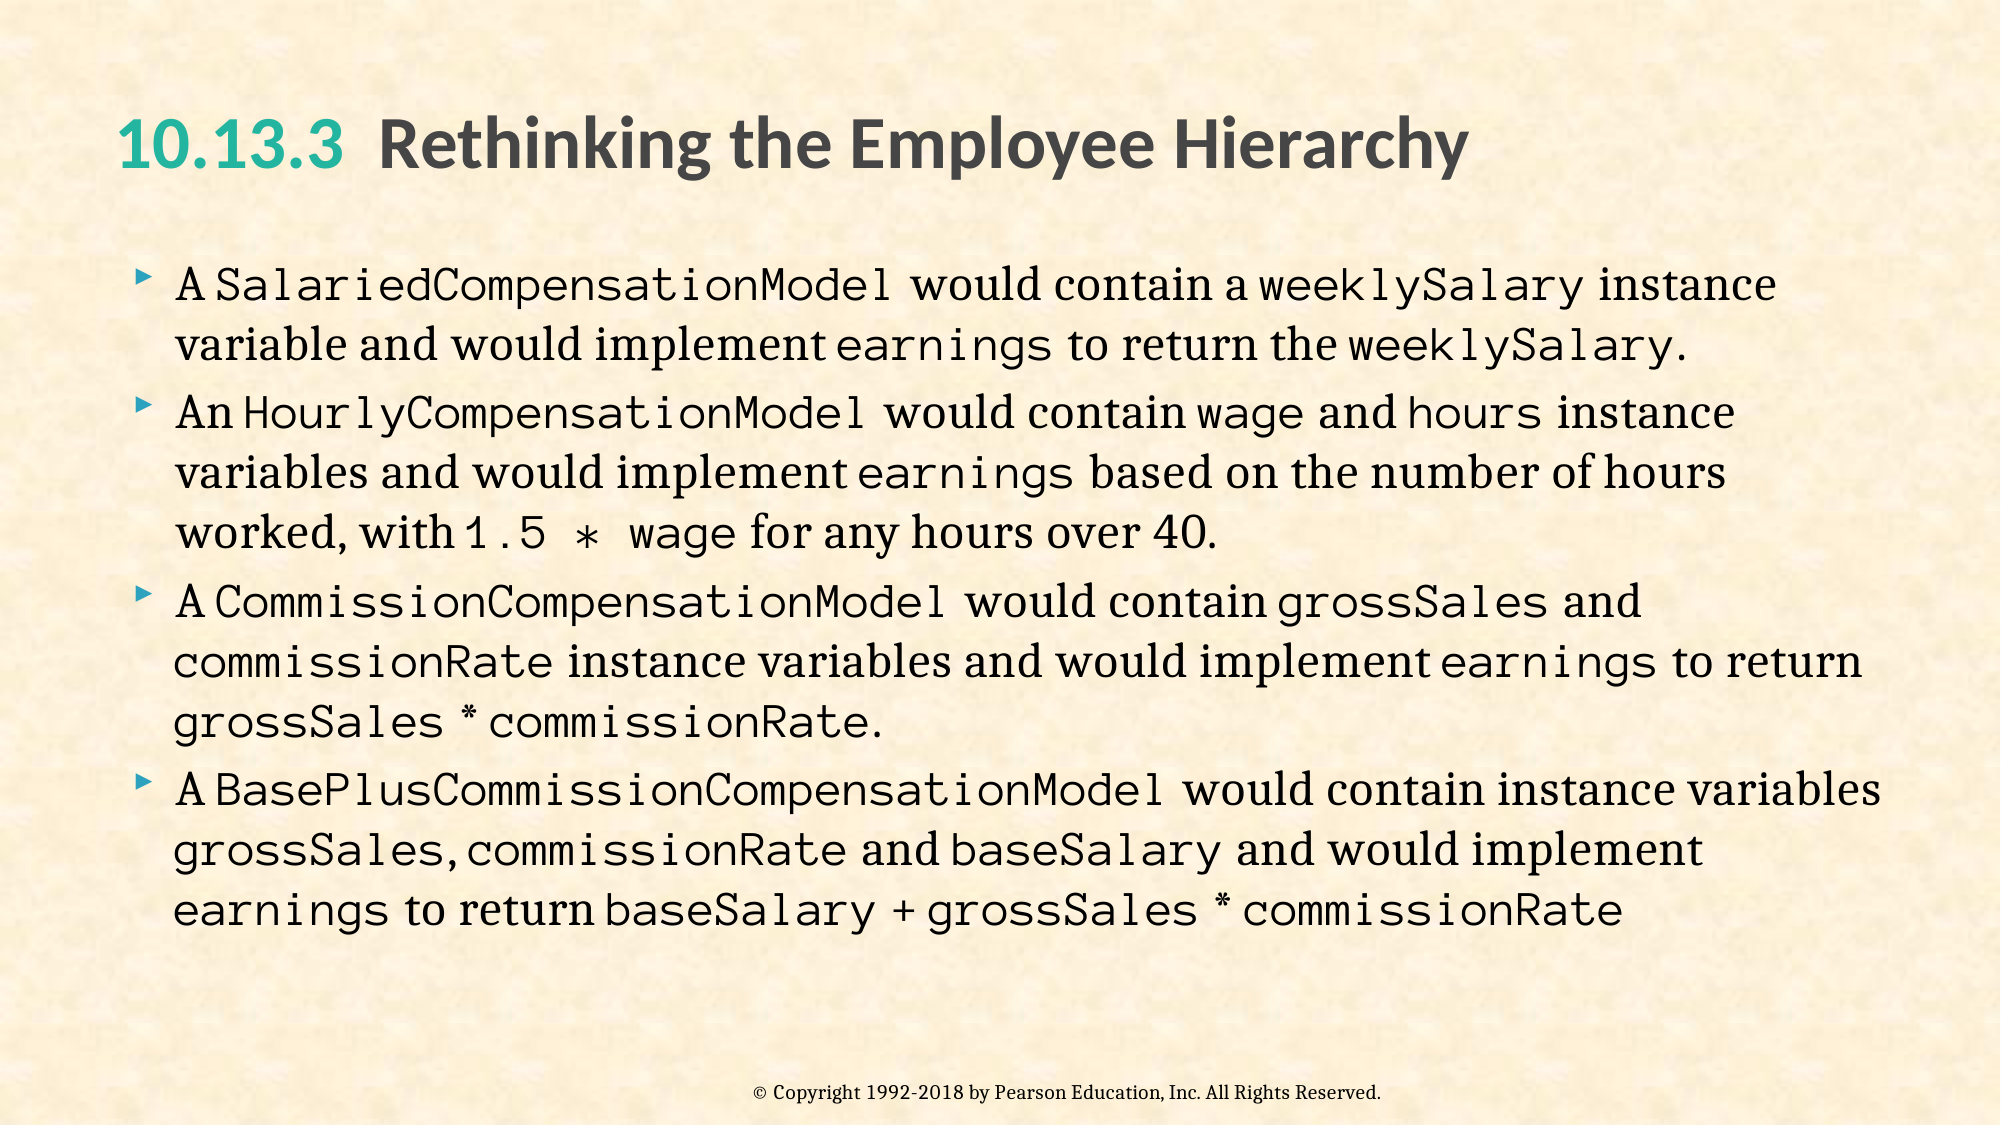

# 10.13.3  Rethinking the Employee Hierarchy
A SalariedCompensationModel would contain a weeklySalary instance variable and would implement earnings to return the weeklySalary.
An HourlyCompensationModel would contain wage and hours instance variables and would implement earnings based on the number of hours worked, with 1.5 * wage for any hours over 40.
A CommissionCompensationModel would contain grossSales and commissionRate instance variables and would implement earnings to return grossSales * commissionRate.
A BasePlusCommissionCompensationModel would contain instance variables grossSales, commissionRate and baseSalary and would implement earnings to return baseSalary + grossSales * commissionRate
© Copyright 1992-2018 by Pearson Education, Inc. All Rights Reserved.